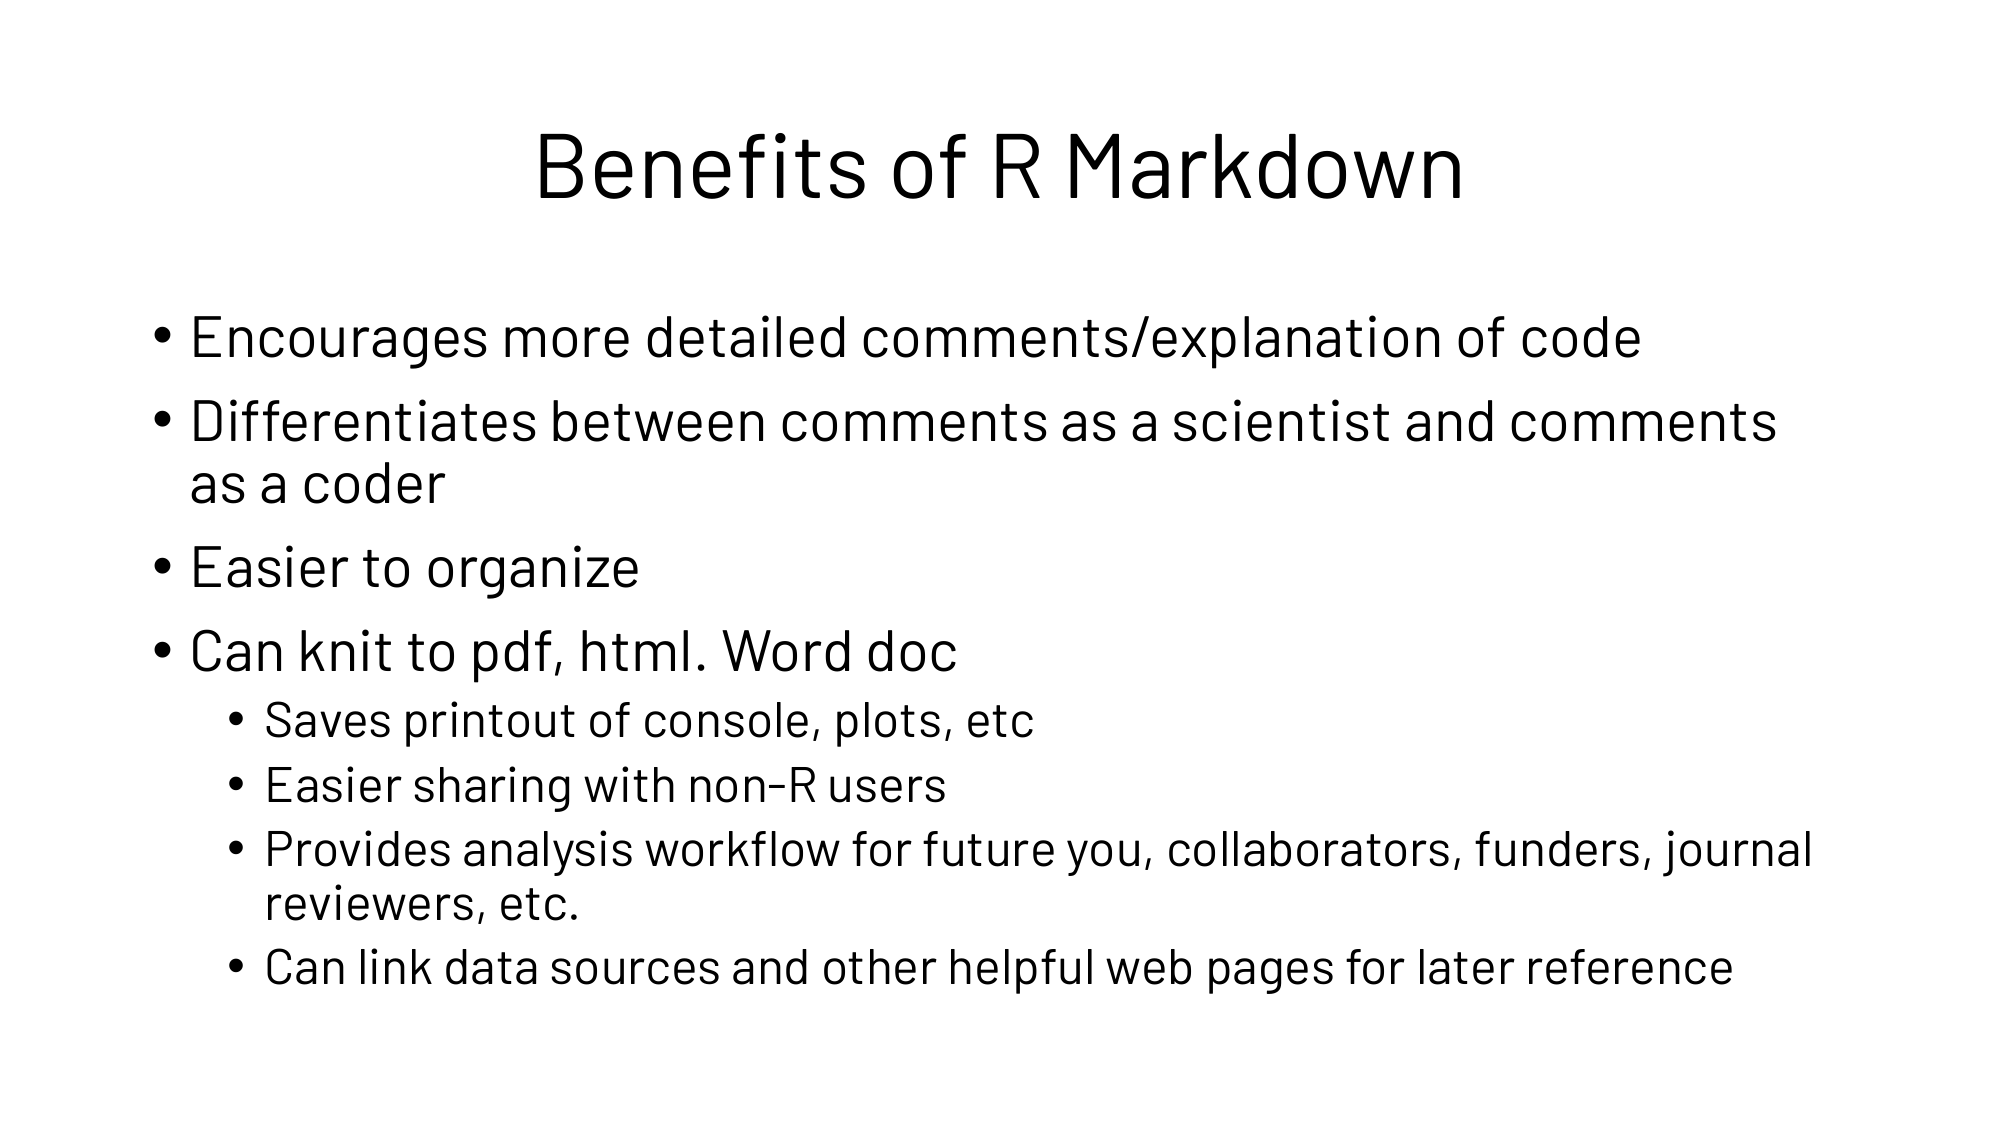

# Benefits of R Markdown
Encourages more detailed comments/explanation of code
Differentiates between comments as a scientist and comments as a coder
Easier to organize
Can knit to pdf, html. Word doc
Saves printout of console, plots, etc
Easier sharing with non-R users
Provides analysis workflow for future you, collaborators, funders, journal reviewers, etc.
Can link data sources and other helpful web pages for later reference